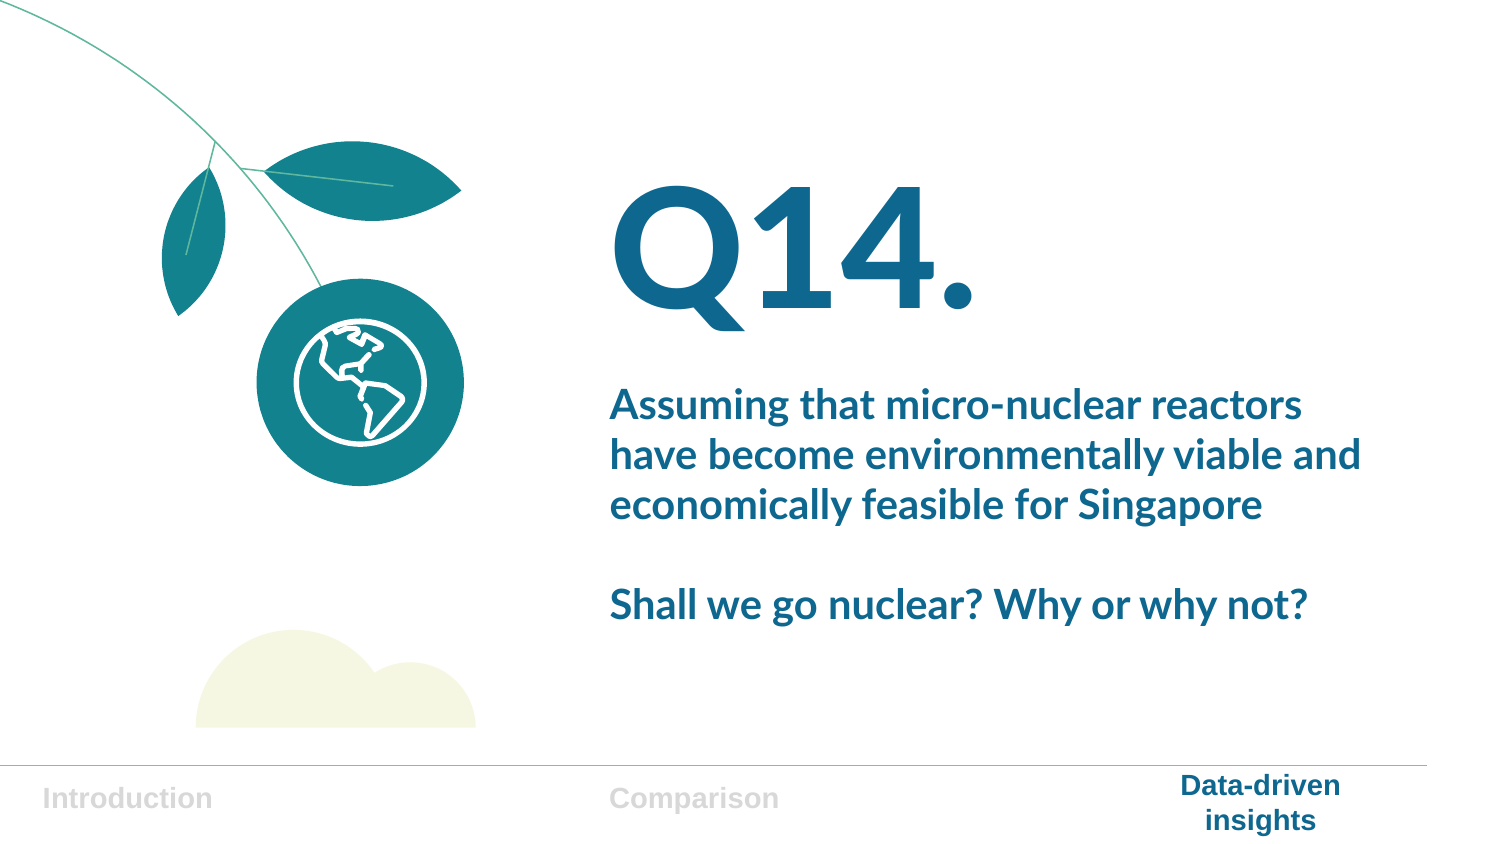

Q14.

# Assuming that micro-nuclear reactors have become environmentally viable and economically feasible for Singapore

Shall we go nuclear? Why or why not?